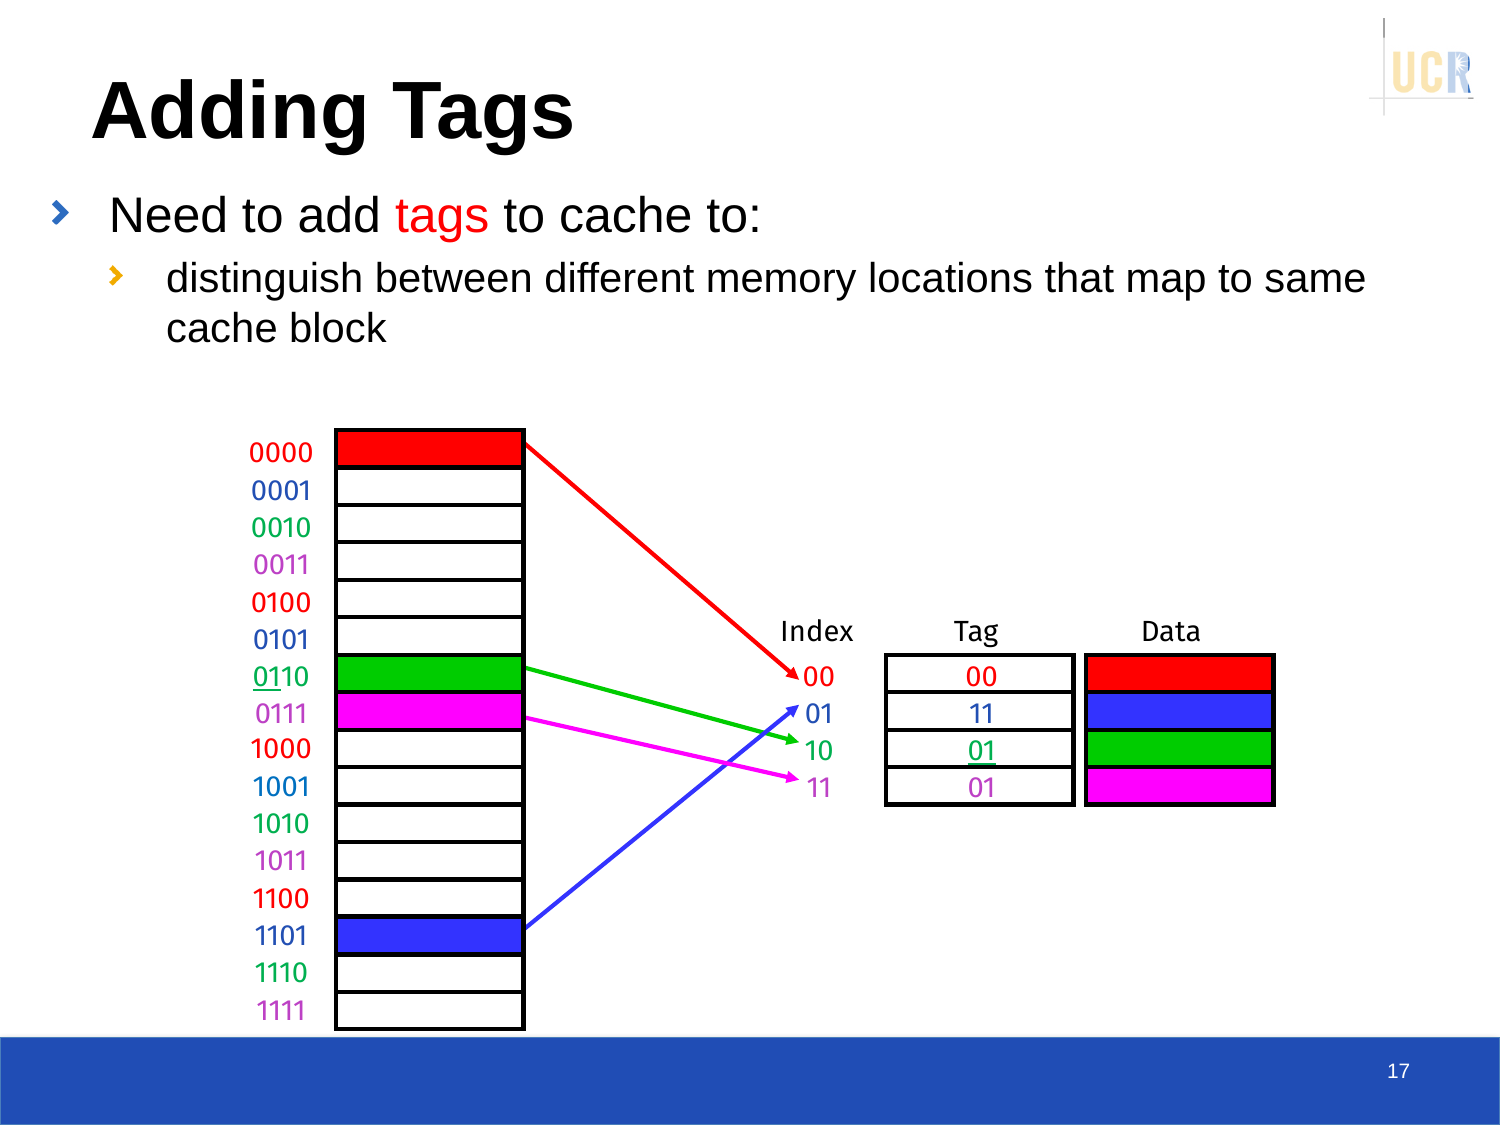

# Adding Tags
Need to add tags to cache to:
distinguish between different memory locations that map to same cache block
0000
0001
0010
0011
0100
0101
0110
0111
1000
1001
1010
1011
1100
1101
1110
1111

Index
Tag
Data

00
01
10
11
00
11
01
01

17